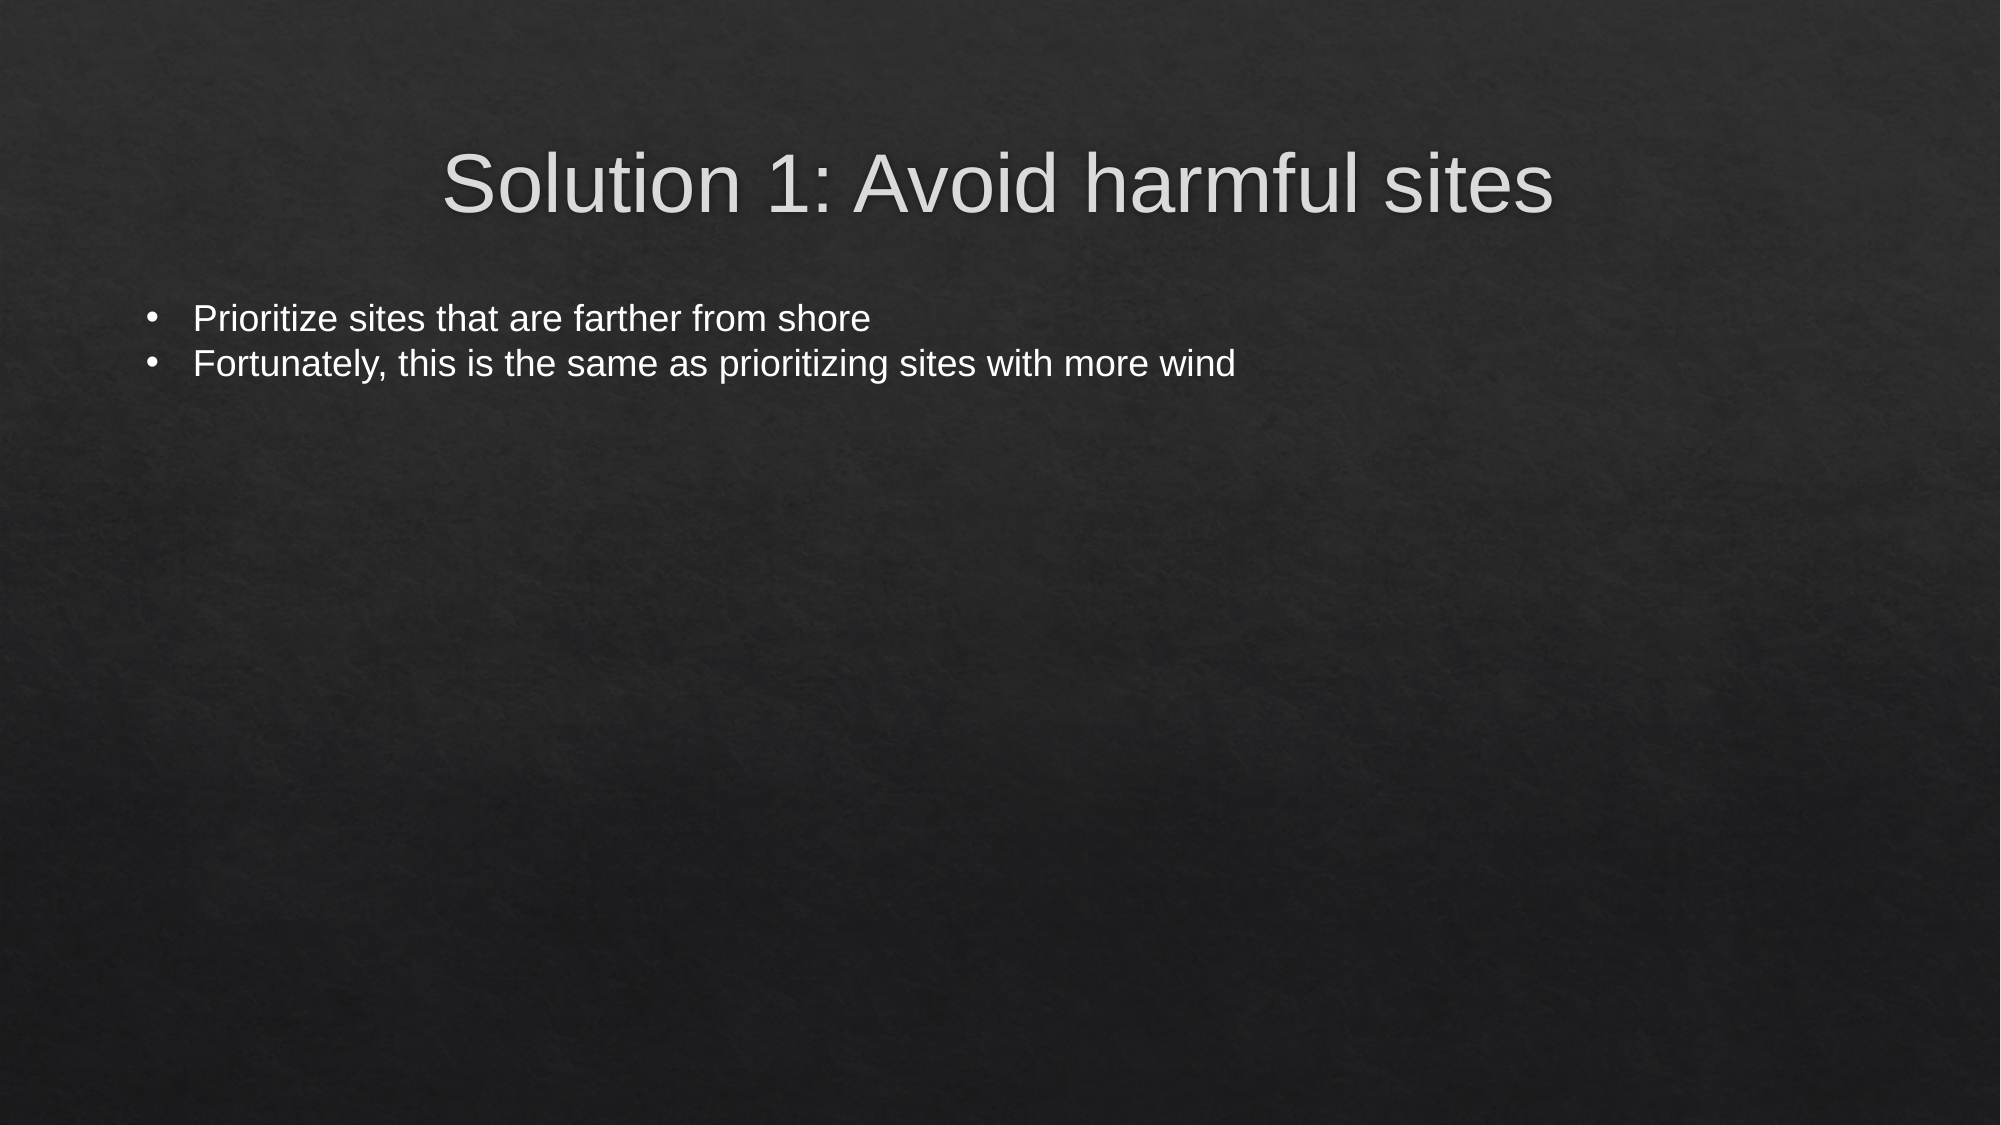

# Solution 1: Avoid harmful sites
Prioritize sites that are farther from shore
Fortunately, this is the same as prioritizing sites with more wind